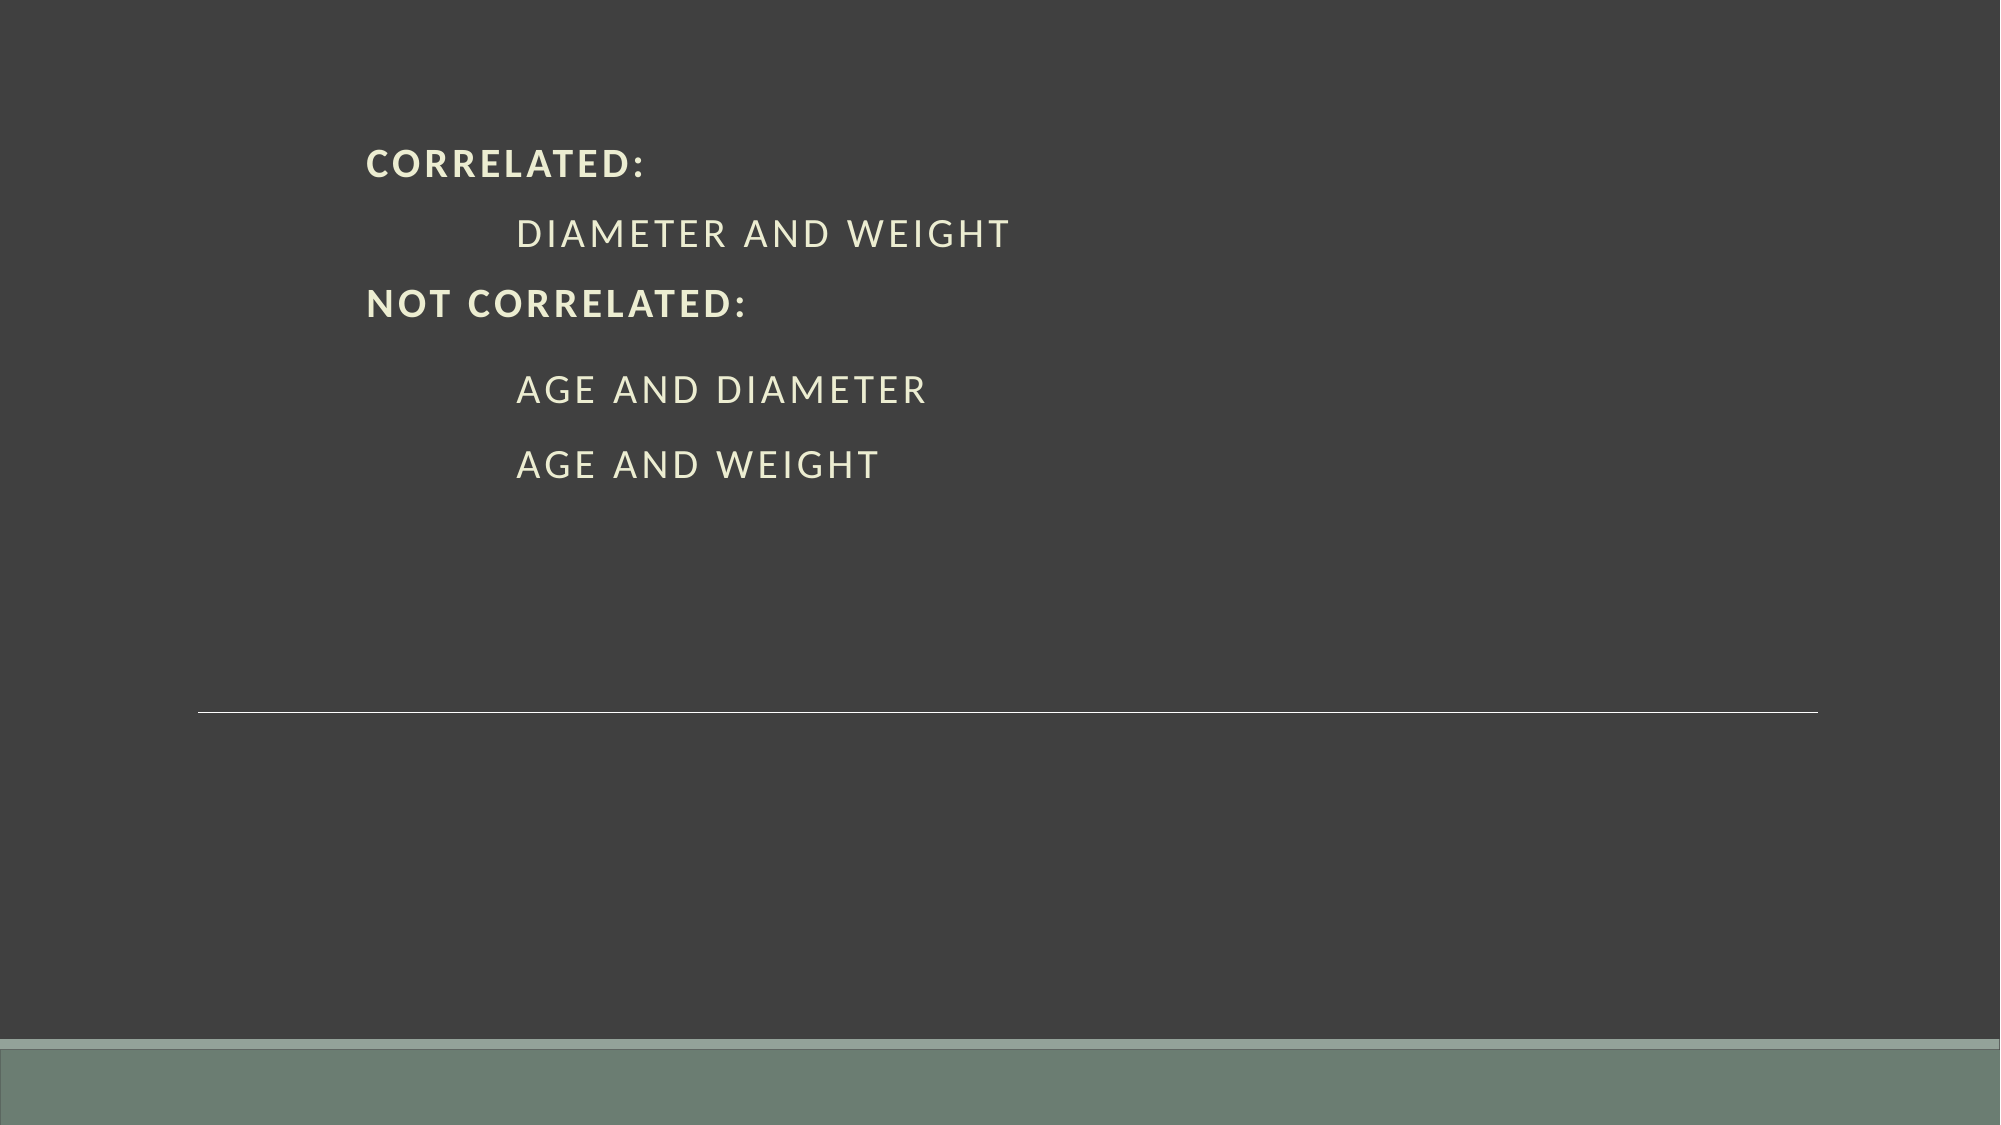

Correlated:
	Diameter and Weight
Not correlated:
	Age and Diameter
	Age and Weight